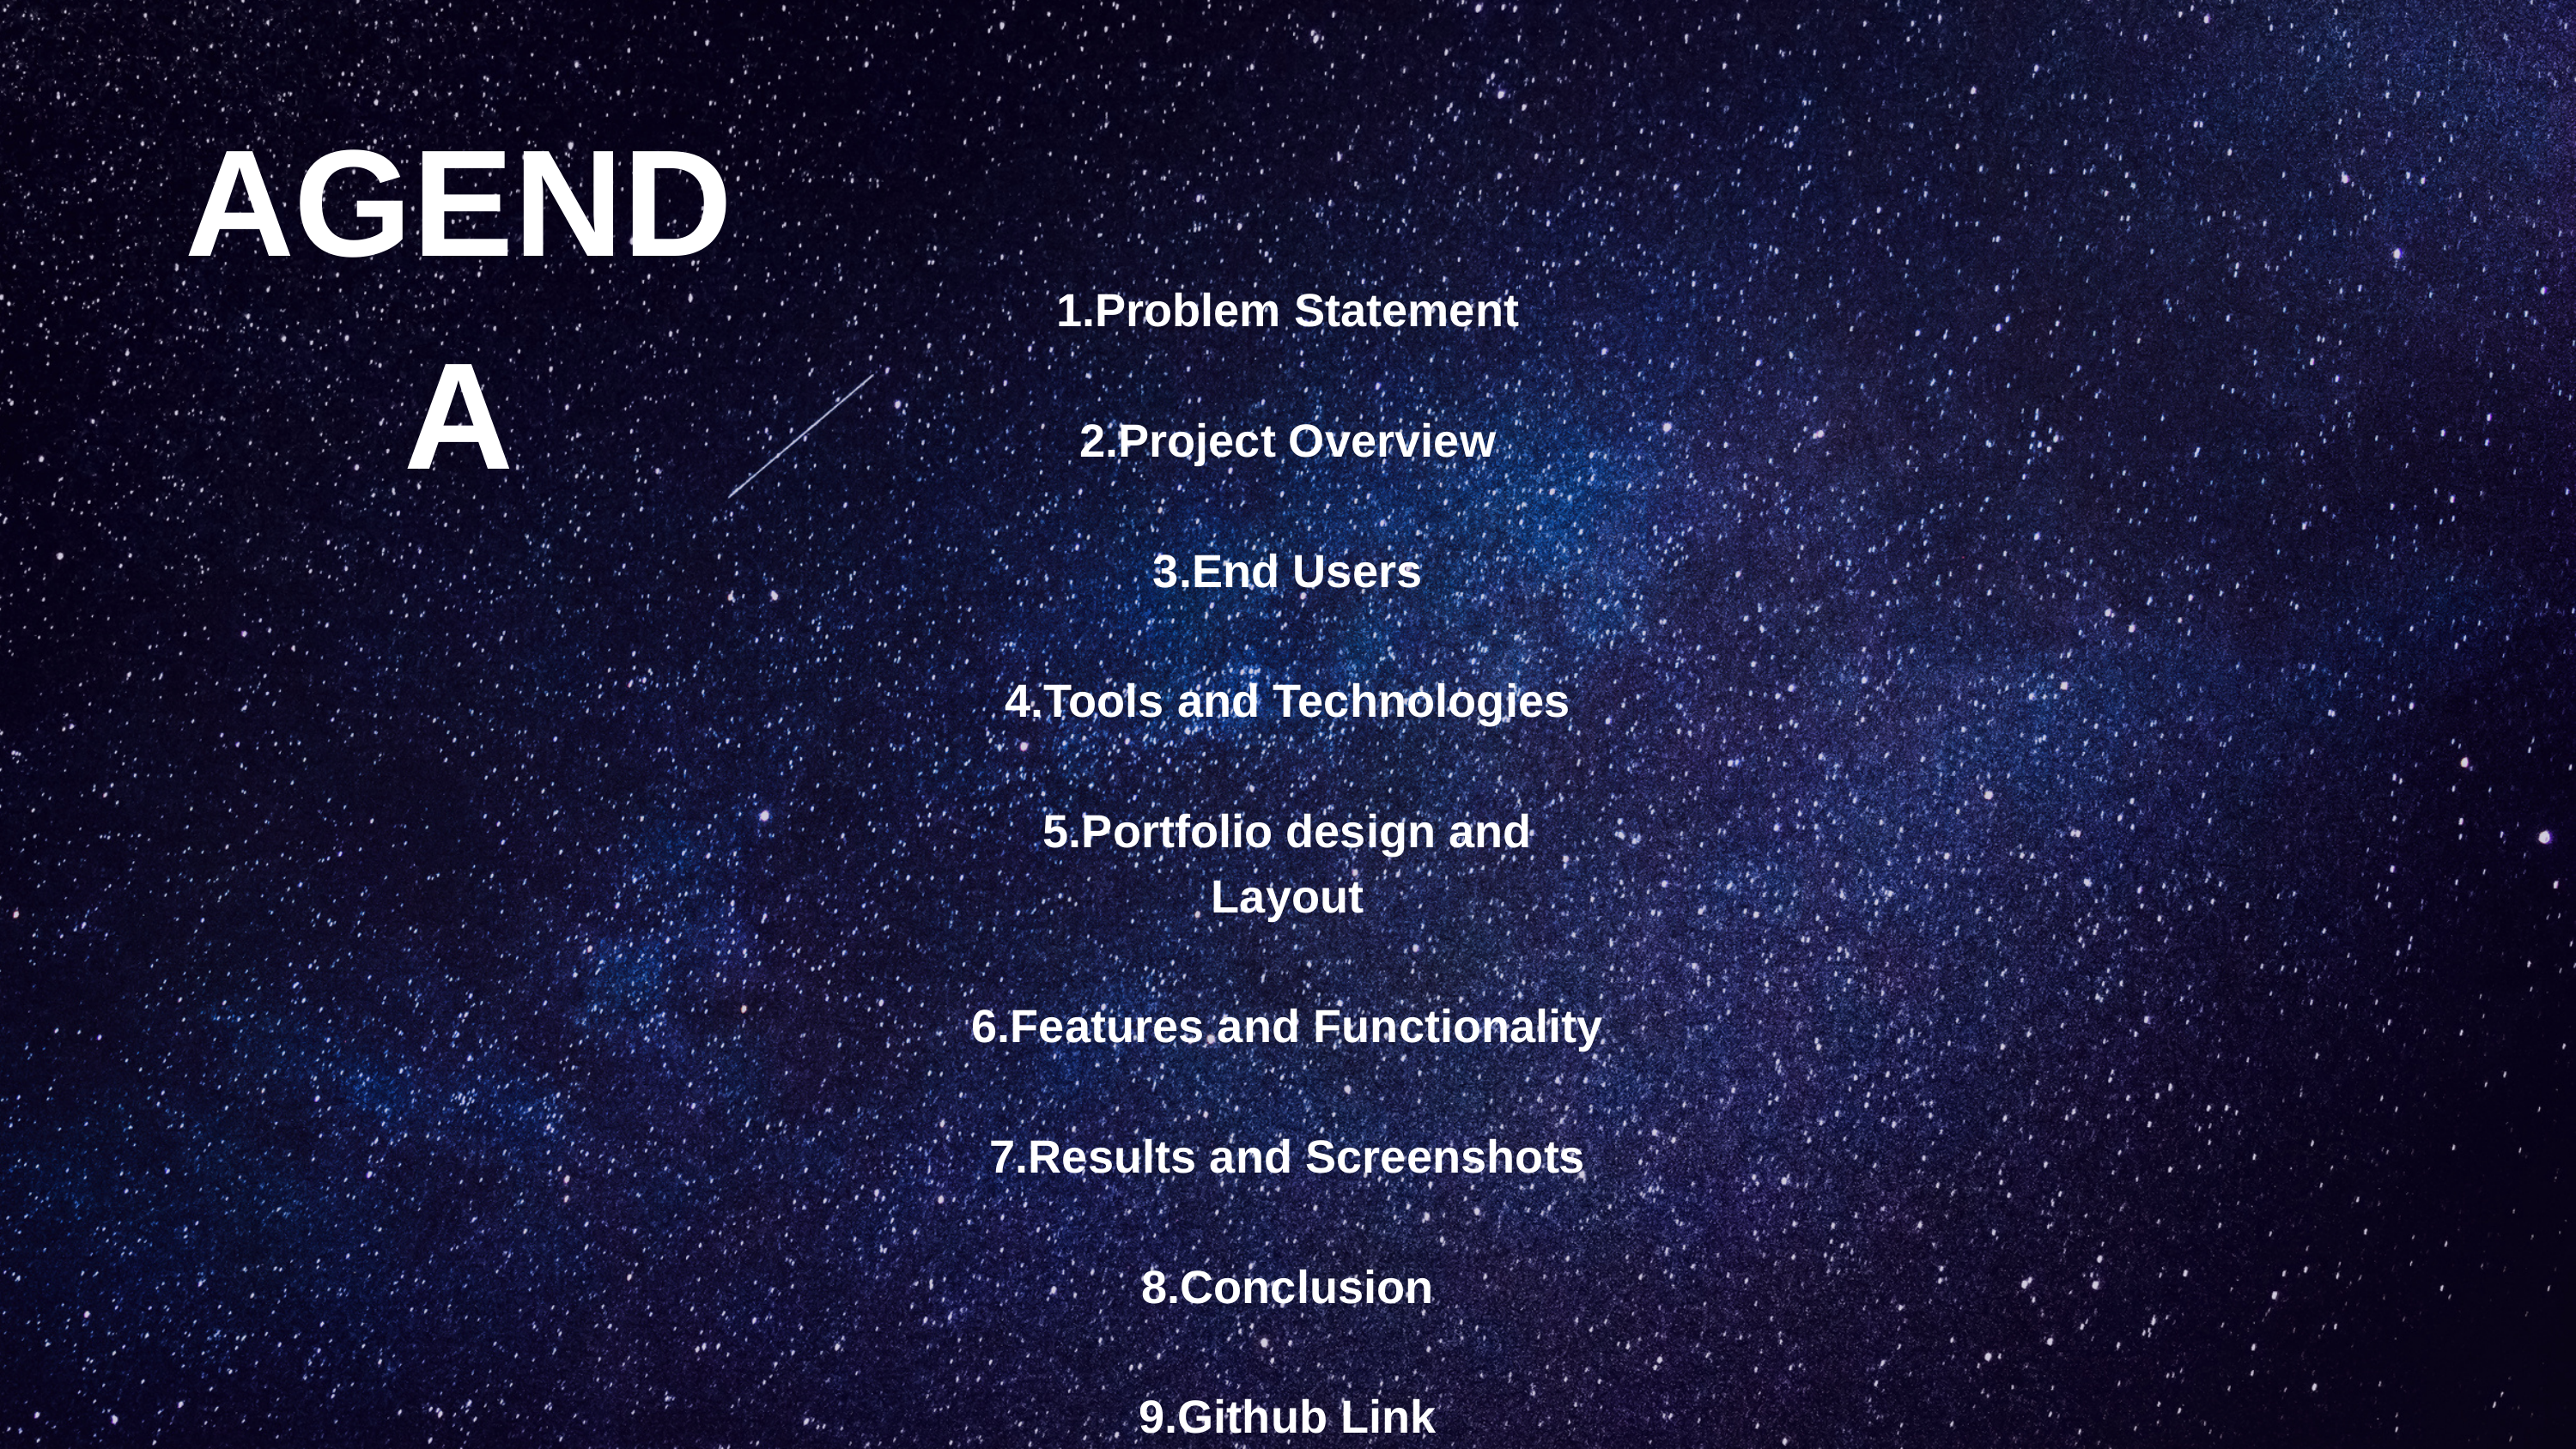

AGENDA
1.Problem Statement

2.Project Overview

3.End Users

4.Tools and Technologies

5.Portfolio design and Layout

6.Features and Functionality

7.Results and Screenshots

8.Conclusion

9.Github Link